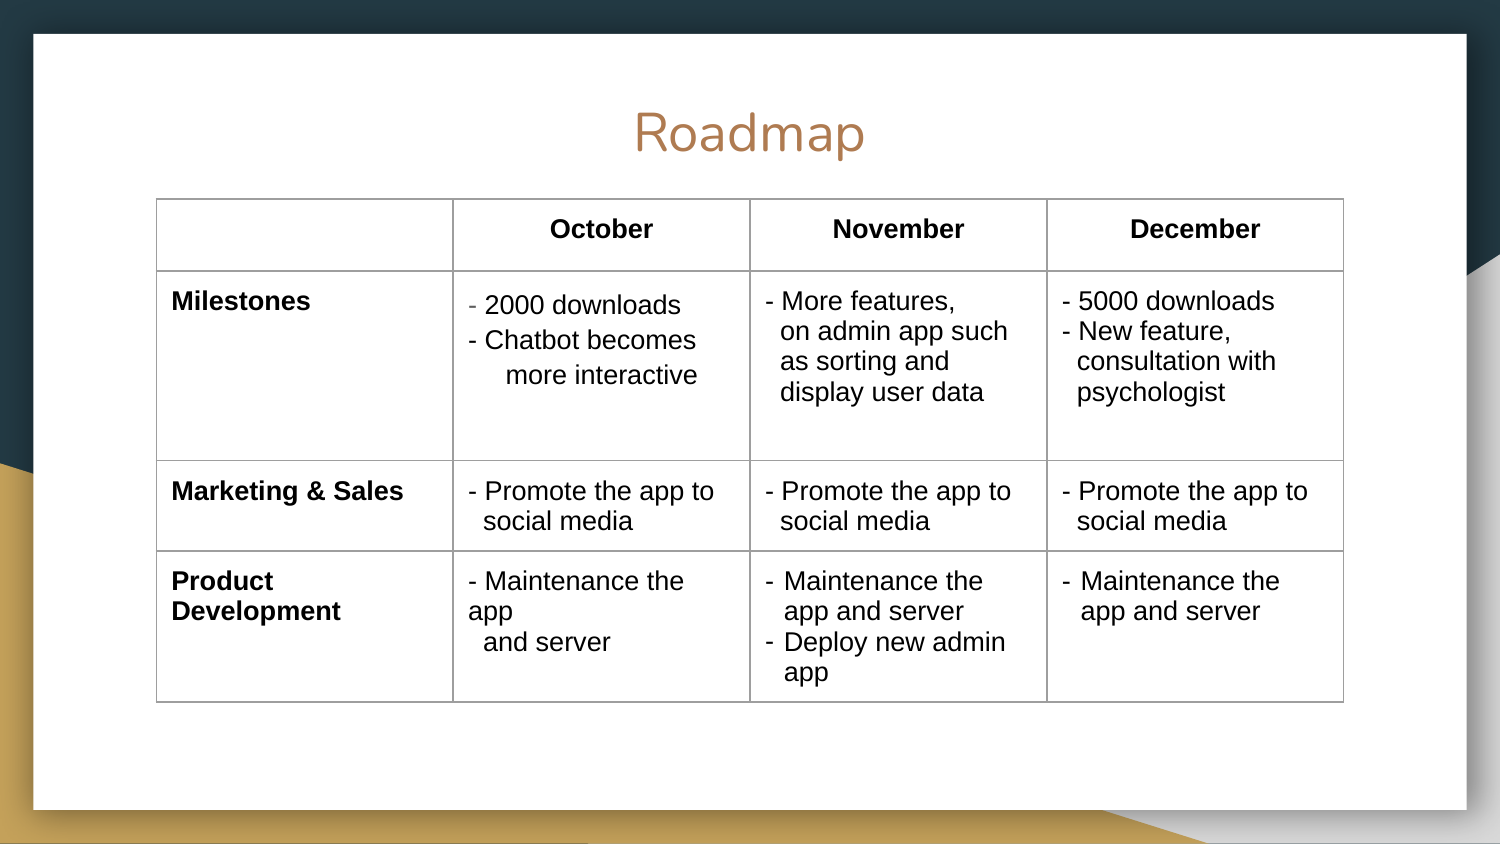

# Roadmap

|  | October | November | December |
| --- | --- | --- | --- |
| Milestones | - 2000 downloads - Chatbot becomes more interactive | - More features, on admin app such as sorting and display user data | - 5000 downloads - New feature, consultation with psychologist |
| Marketing & Sales | - Promote the app to social media | - Promote the app to social media | - Promote the app to social media |
| Product Development | - Maintenance the app and server | Maintenance the app and server Deploy new admin app | Maintenance the app and server |